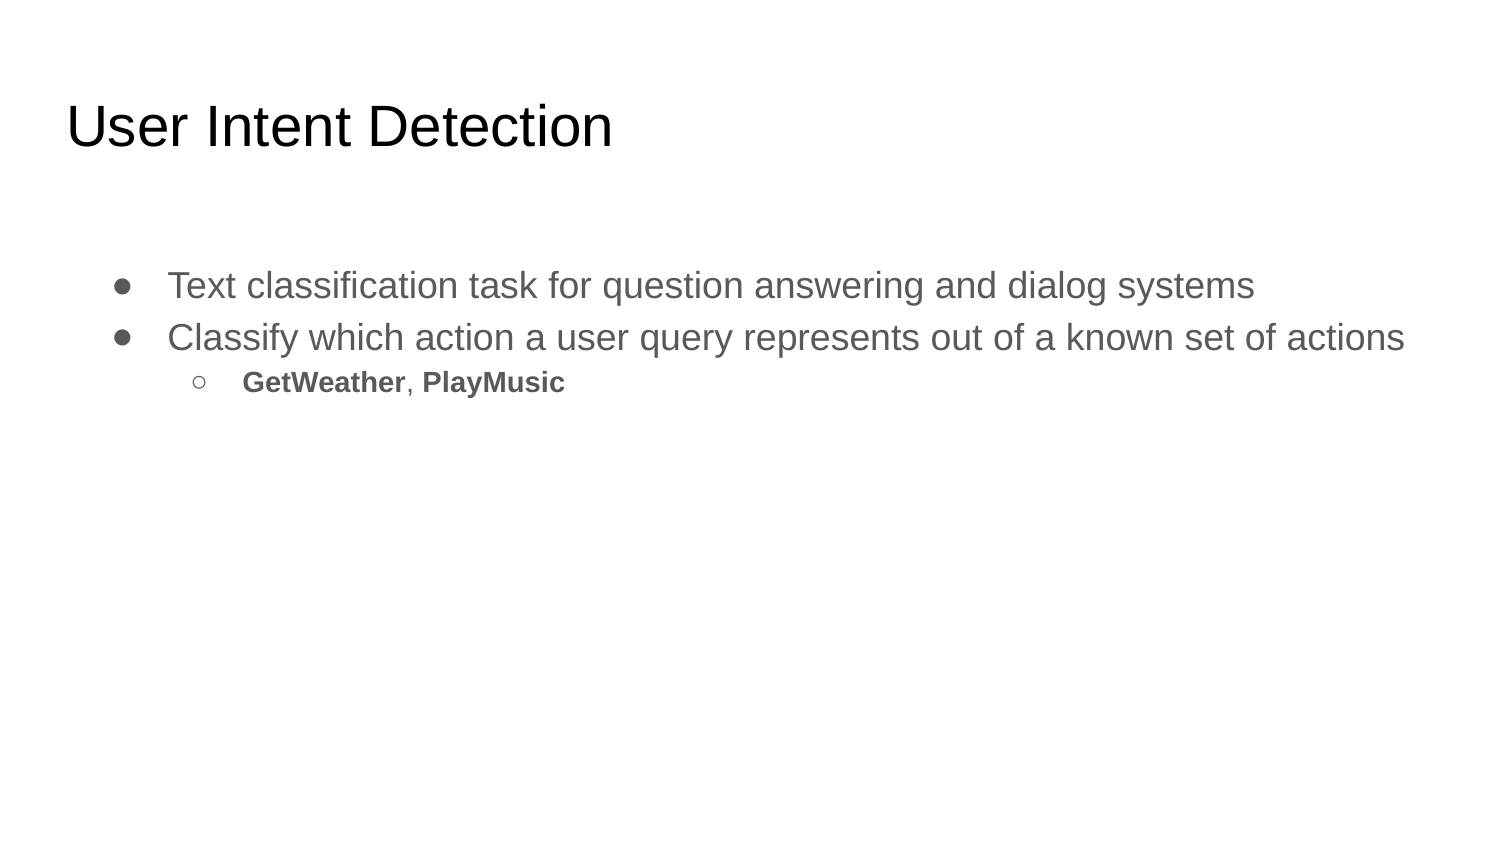

# User Intent Detection
Text classification task for question answering and dialog systems
Classify which action a user query represents out of a known set of actions
GetWeather, PlayMusic